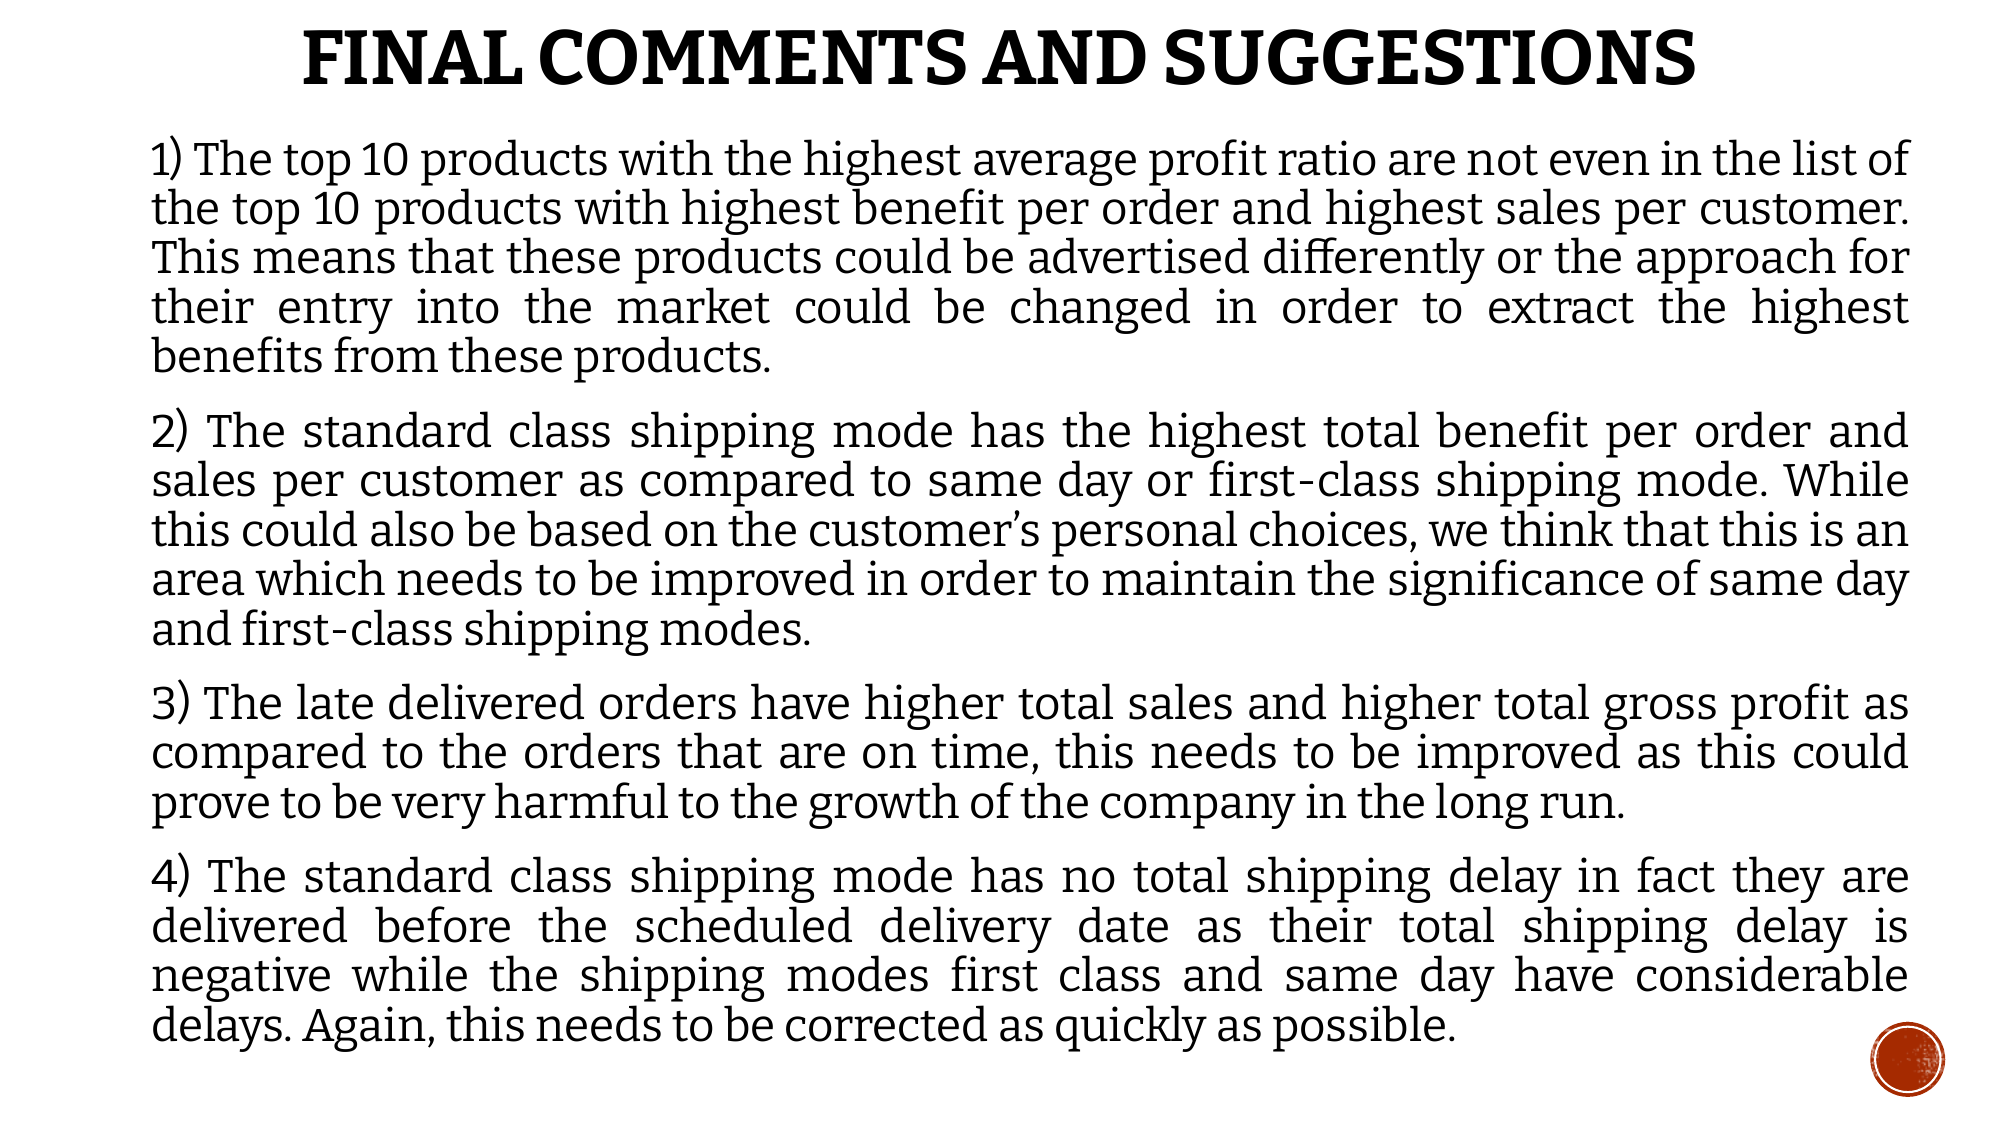

# Final Comments and Suggestions
1) The top 10 products with the highest average profit ratio are not even in the list of the top 10 products with highest benefit per order and highest sales per customer. This means that these products could be advertised differently or the approach for their entry into the market could be changed in order to extract the highest benefits from these products.
2) The standard class shipping mode has the highest total benefit per order and sales per customer as compared to same day or first-class shipping mode. While this could also be based on the customer’s personal choices, we think that this is an area which needs to be improved in order to maintain the significance of same day and first-class shipping modes.
3) The late delivered orders have higher total sales and higher total gross profit as compared to the orders that are on time, this needs to be improved as this could prove to be very harmful to the growth of the company in the long run.
4) The standard class shipping mode has no total shipping delay in fact they are delivered before the scheduled delivery date as their total shipping delay is negative while the shipping modes first class and same day have considerable delays. Again, this needs to be corrected as quickly as possible.